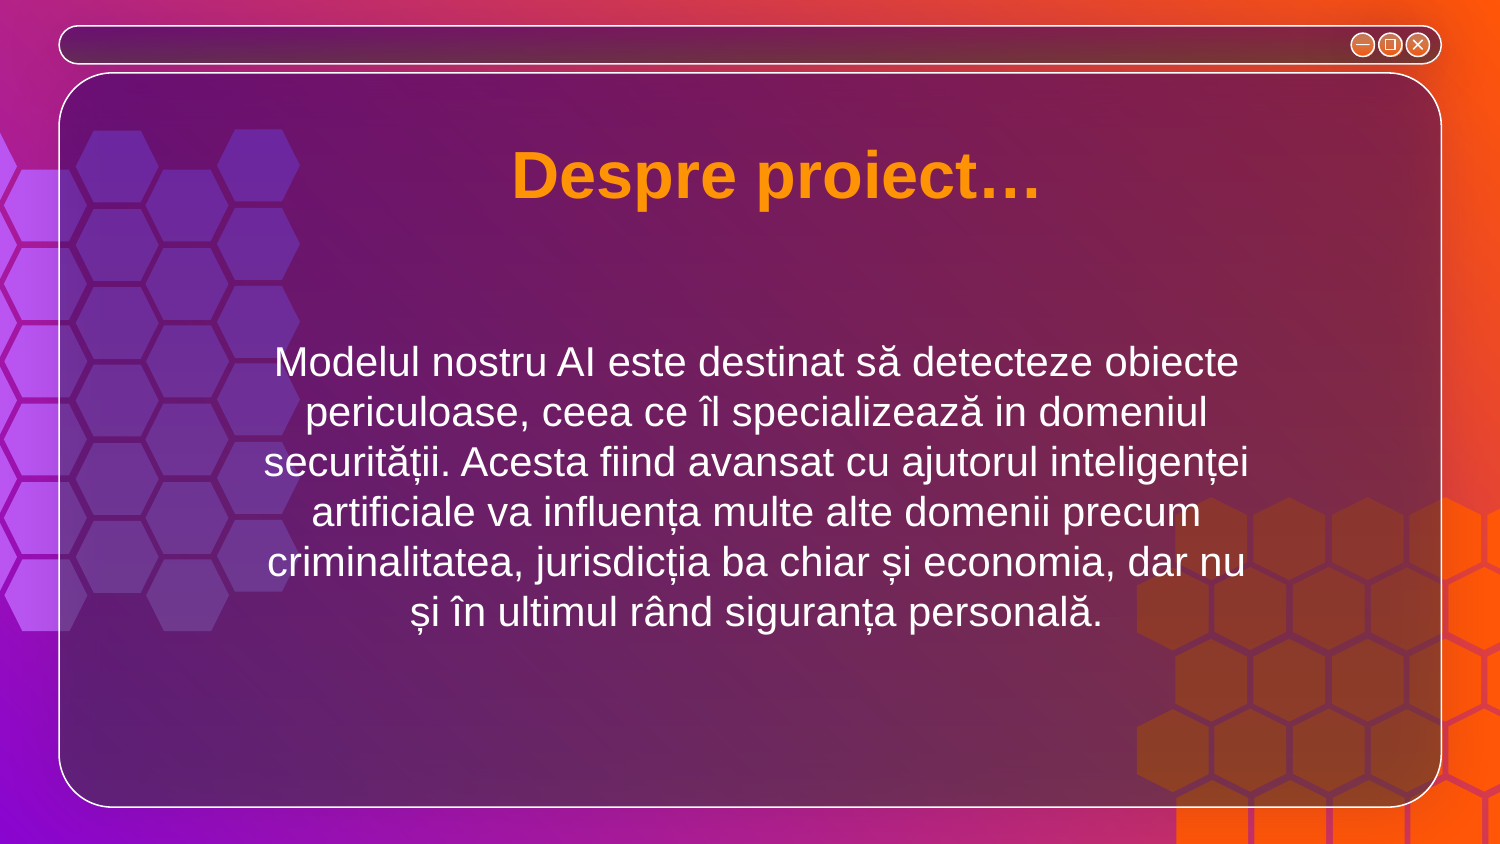

Despre proiect…
# Modelul nostru AI este destinat să detecteze obiecte periculoase, ceea ce îl specializează in domeniul securității. Acesta fiind avansat cu ajutorul inteligenței artificiale va influența multe alte domenii precum criminalitatea, jurisdicția ba chiar și economia, dar nu și în ultimul rând siguranța personală.